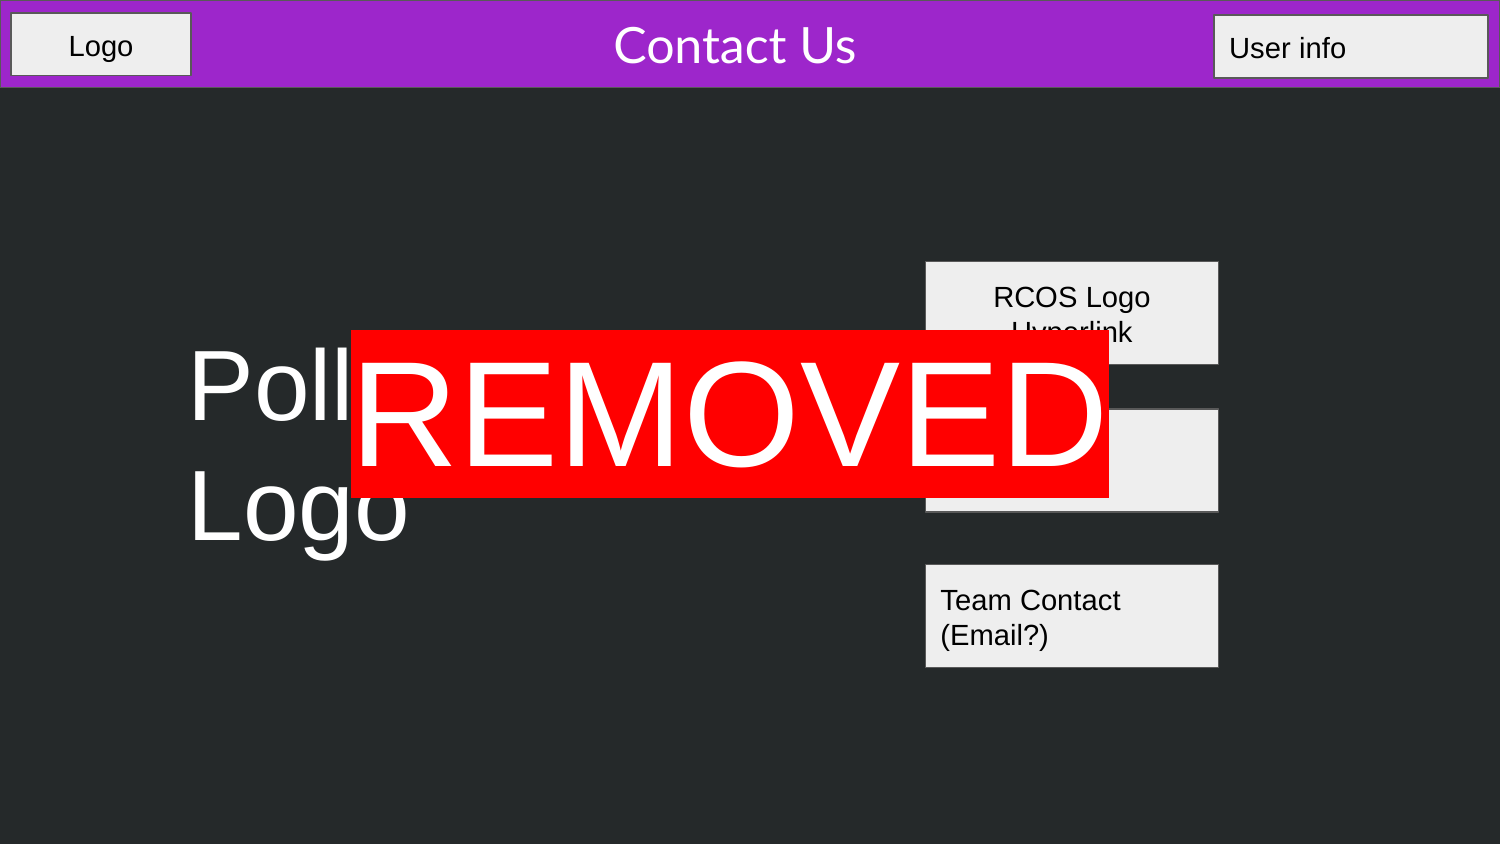

Contact Us
Logo

User info
REMOVED
RCOS Logo Hyperlink
Pollbuddy Logo
GitHub Link
Team Contact
(Email?)